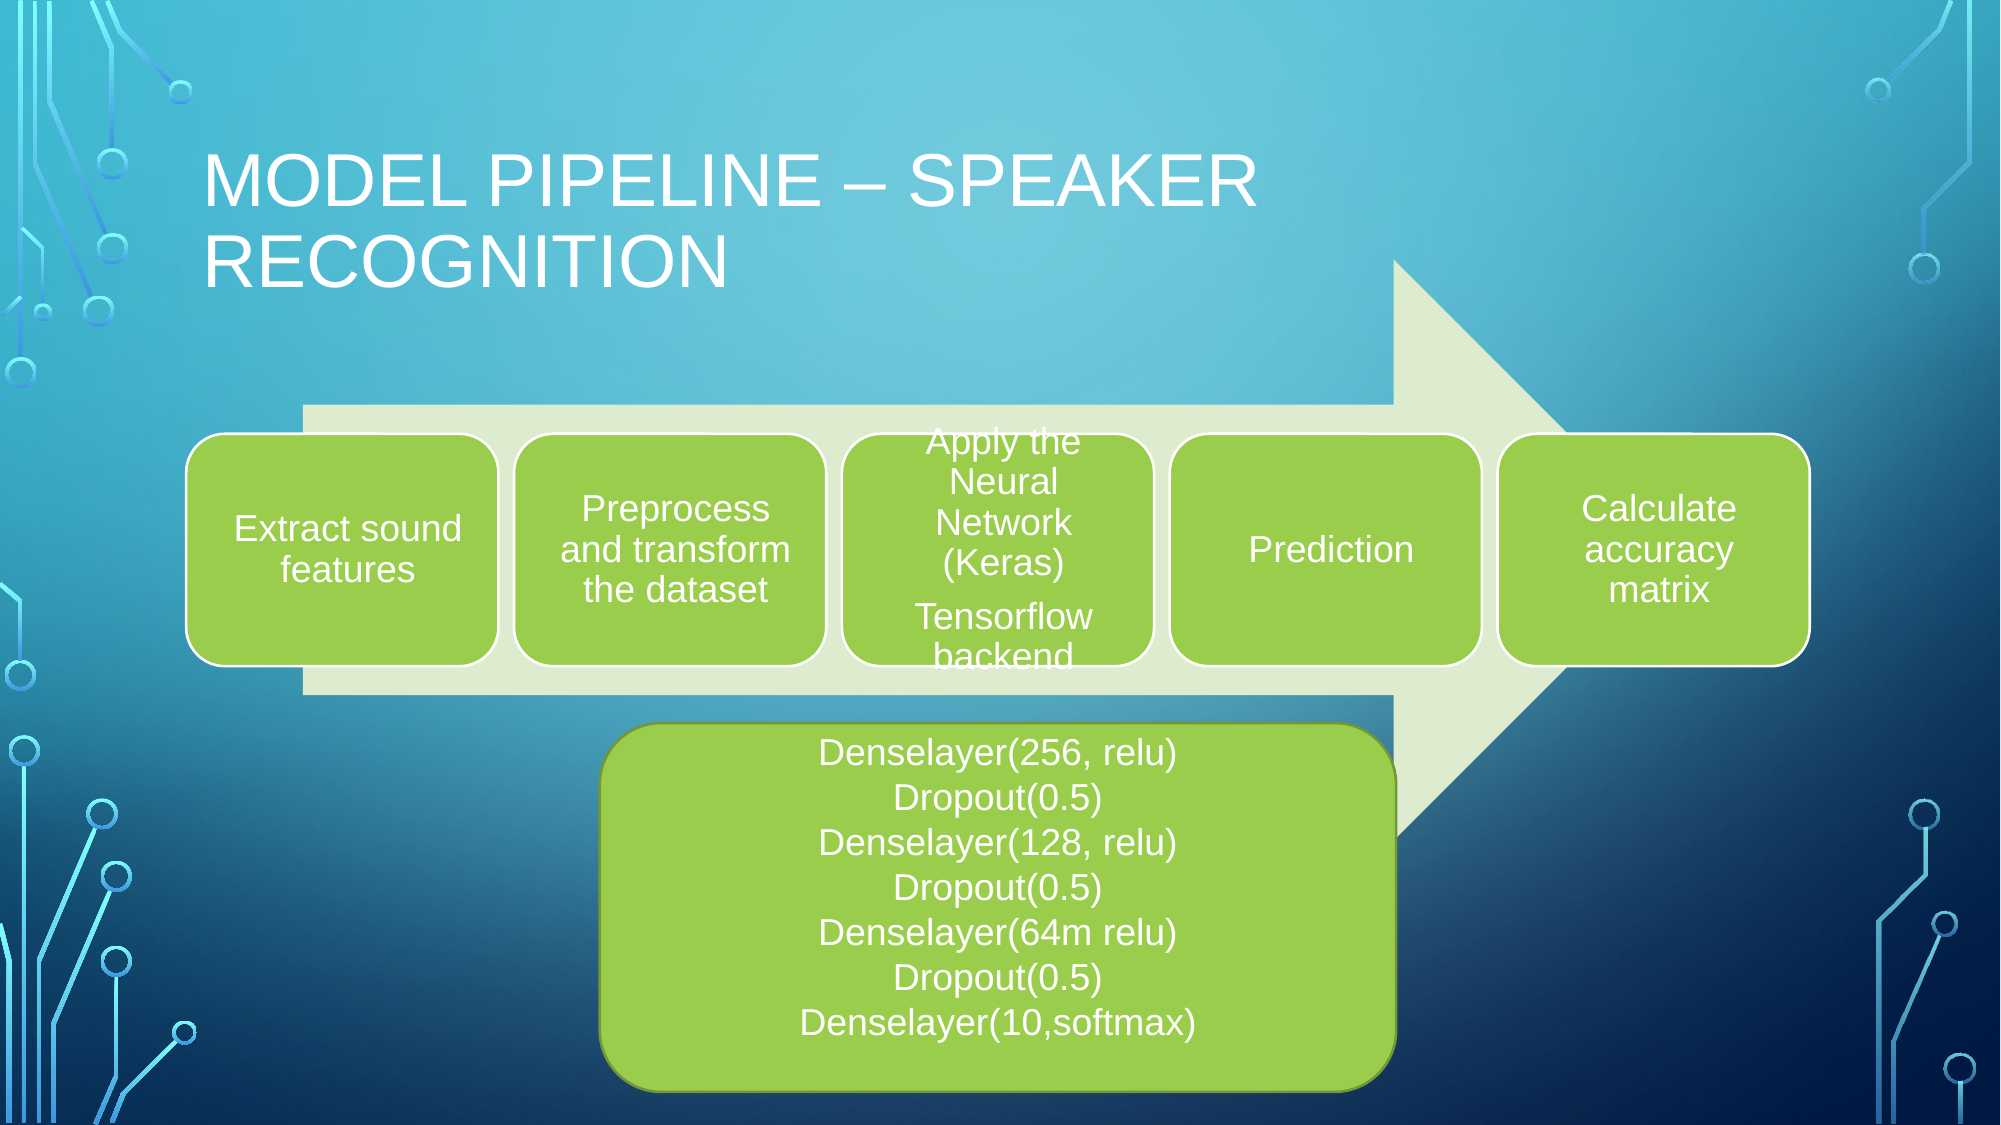

# Model Pipeline – speaker recognition
Extract sound features
Preprocess and transform the dataset
Apply the Neural Network (Keras)
Tensorflow backend
Prediction
Calculate accuracy matrix
Denselayer(256, relu)
Dropout(0.5)
Denselayer(128, relu)
Dropout(0.5)
Denselayer(64m relu)
Dropout(0.5)
Denselayer(10,softmax)